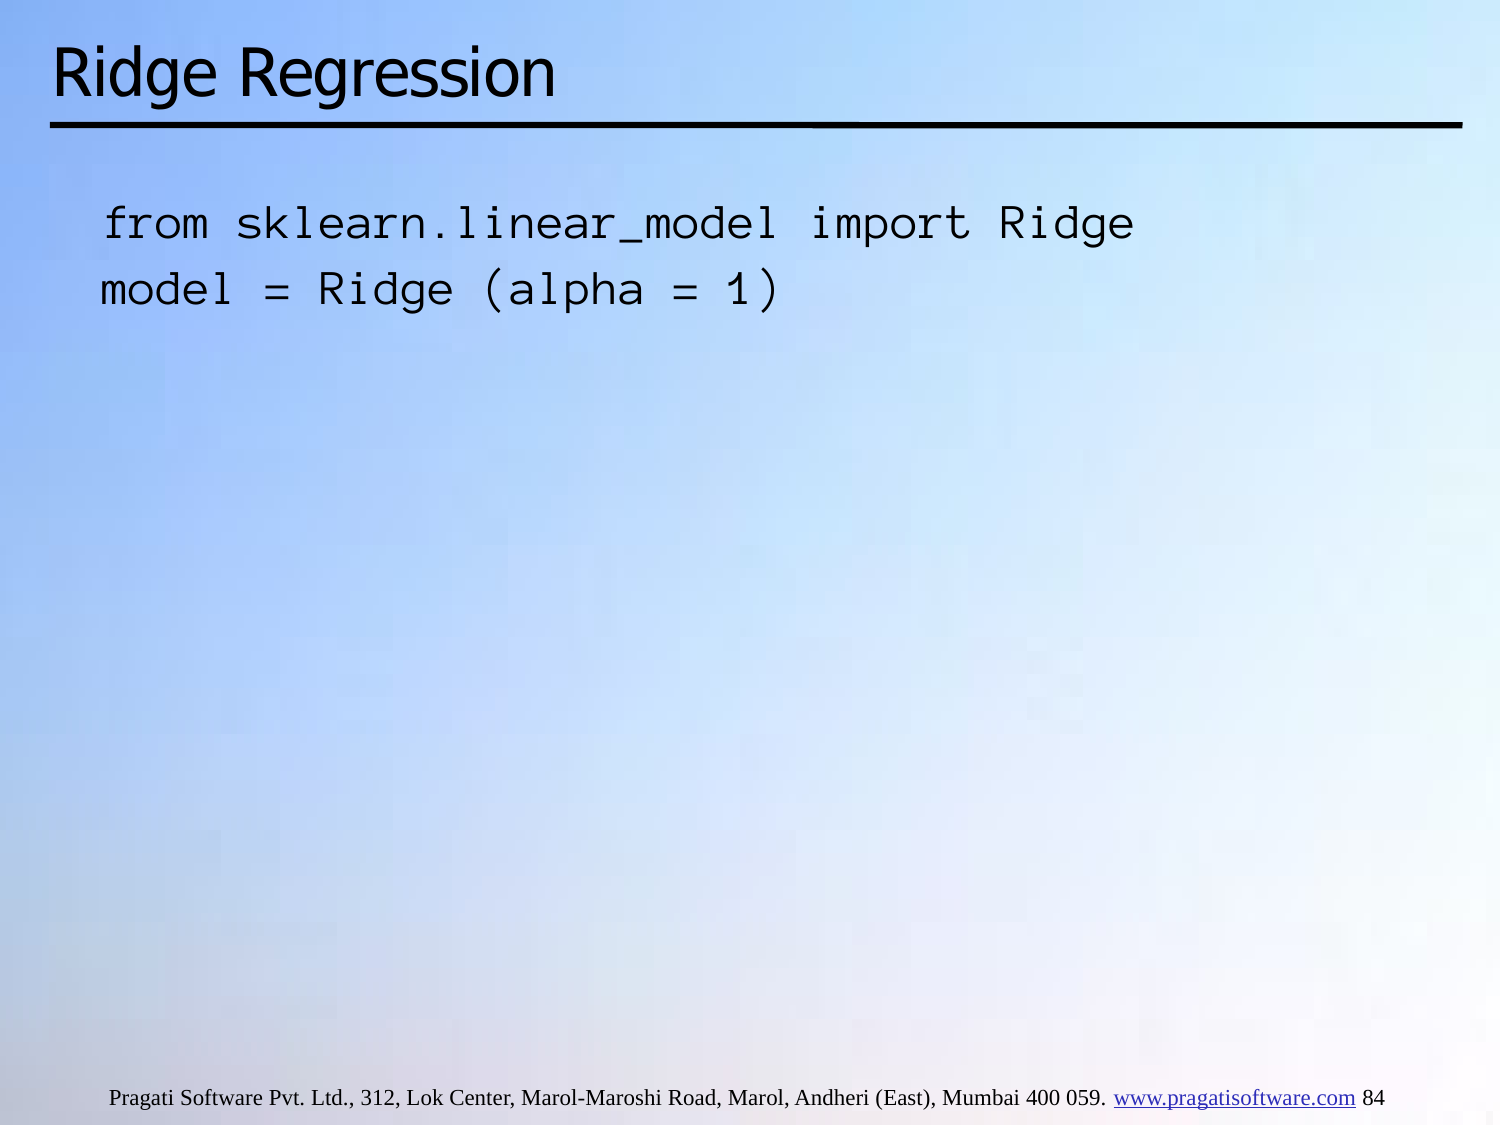

# Ridge Regression
from sklearn.linear_model import Ridge
model = Ridge (alpha = 1)